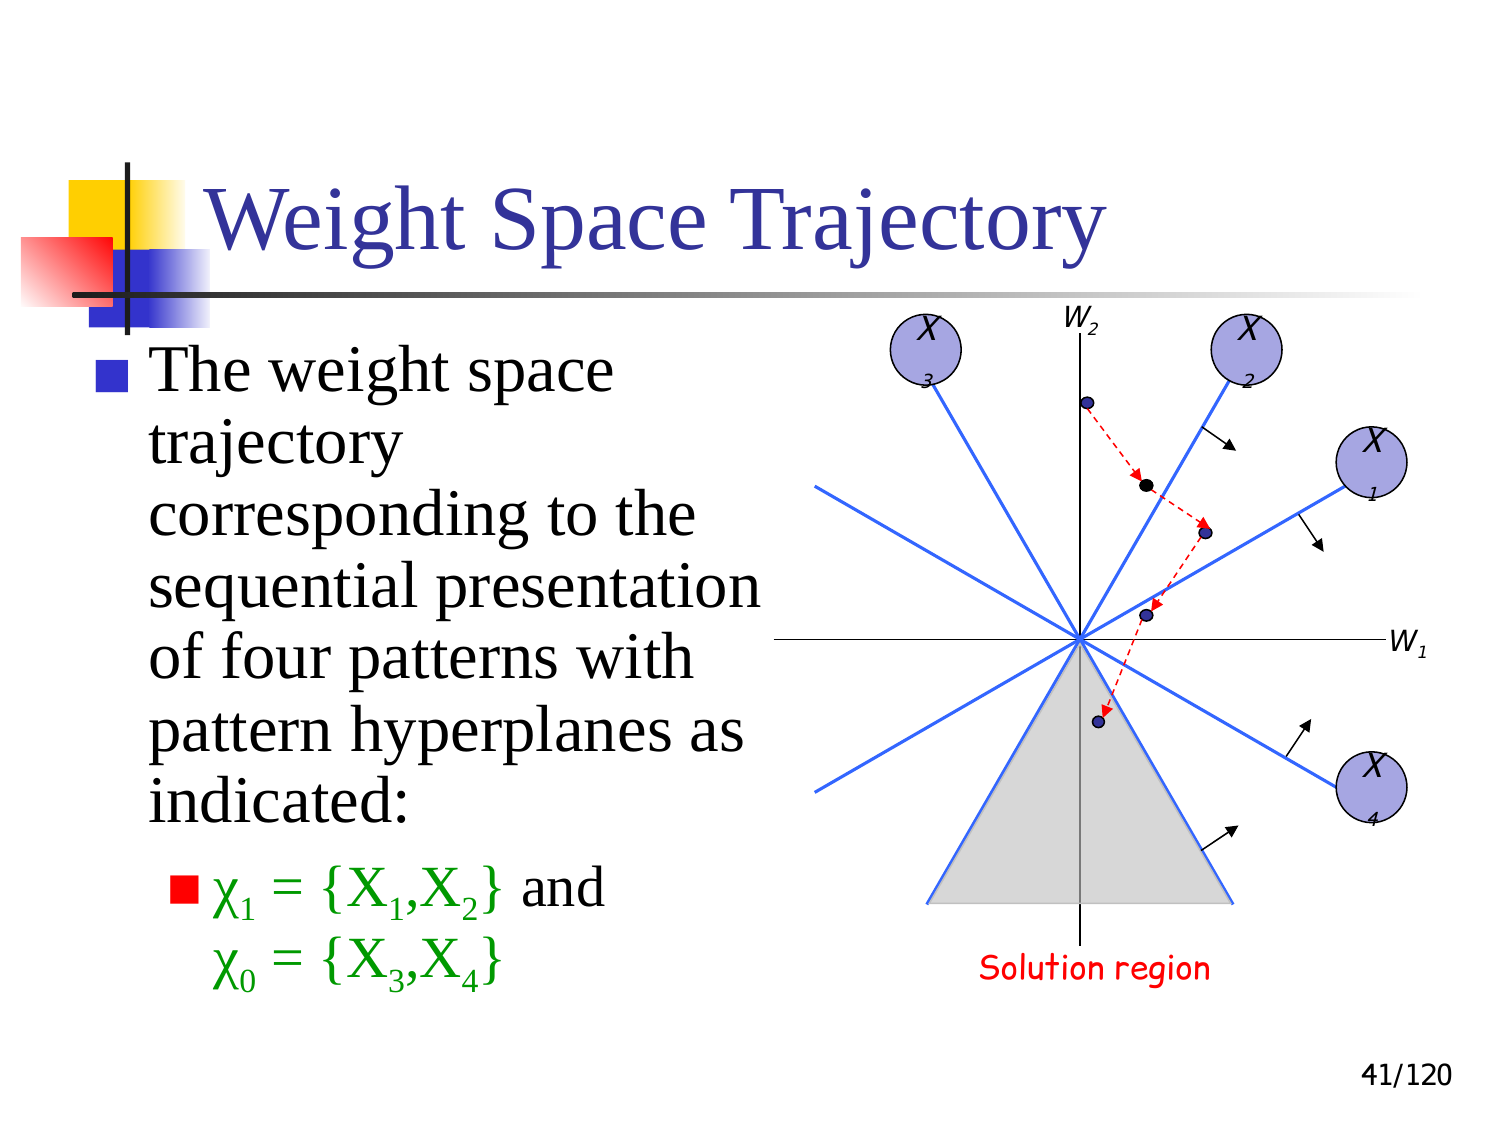

# Weight Space Trajectory
W2
X3
X2
The weight space trajectory corresponding to the sequential presentation of four patterns with pattern hyperplanes as indicated:
χ1 = {X1,X2} and         χ0 = {X3,X4}

X1

W1

X4
Solution region
41/120